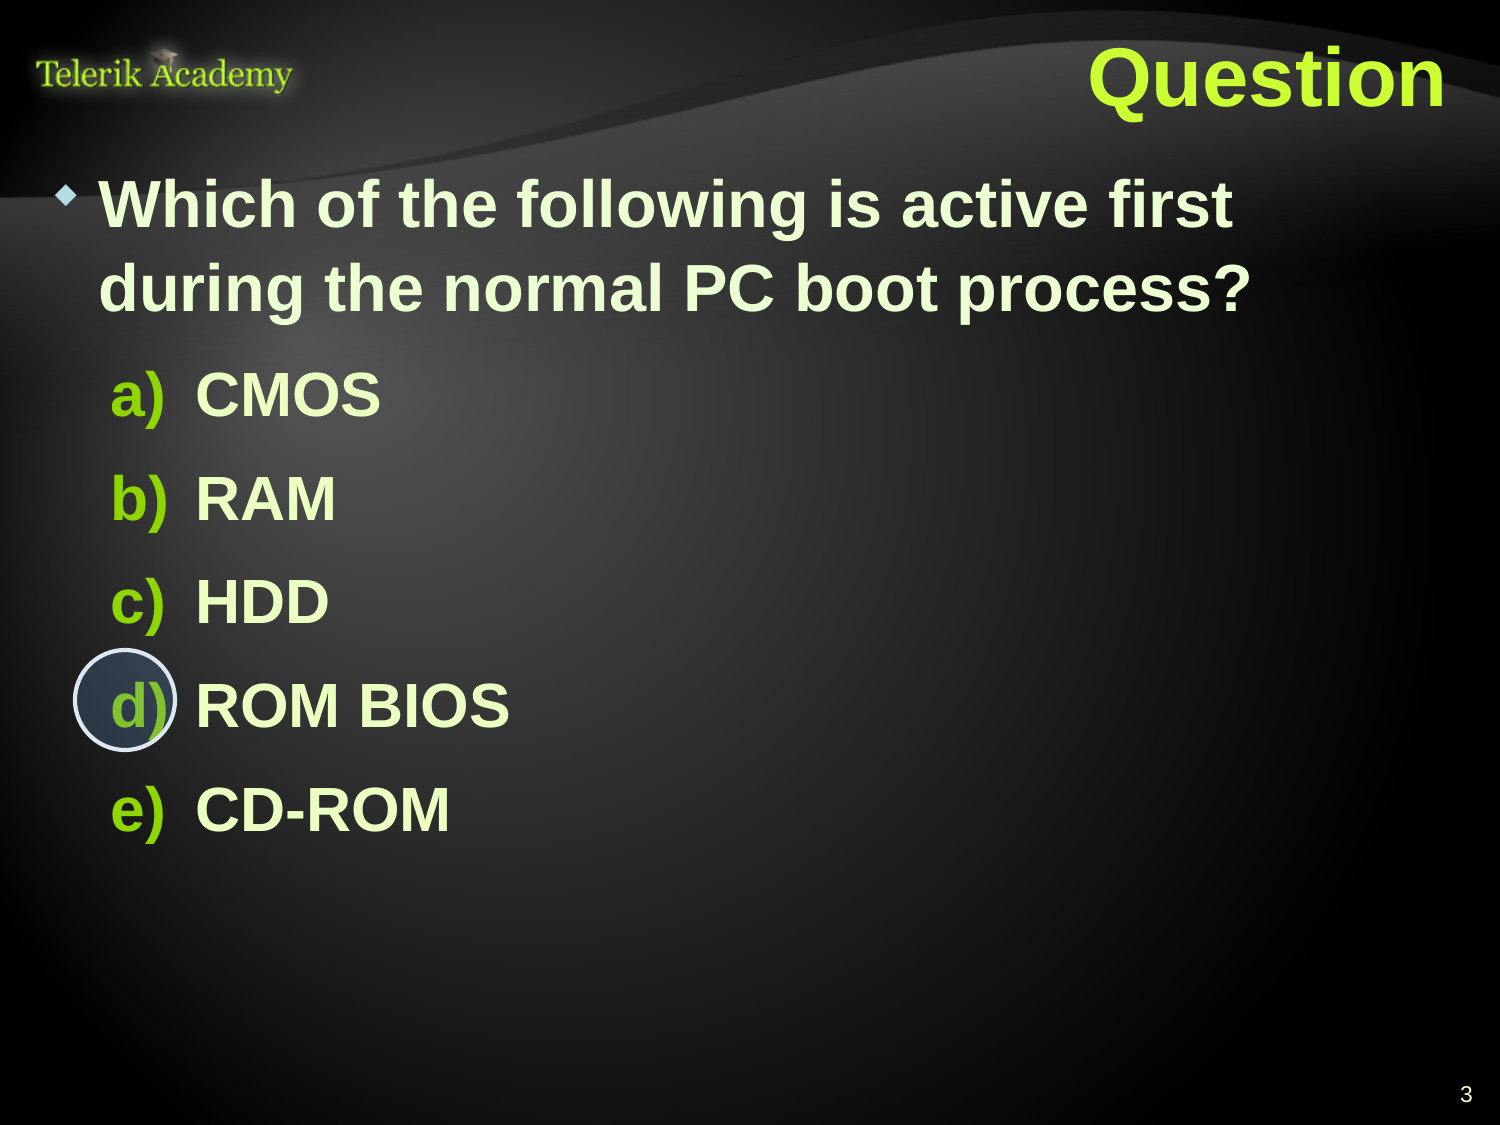

# Question
Which of the following is active first during the normal PC boot process?
CMOS
RAM
HDD
ROM BIOS
CD-ROM

3